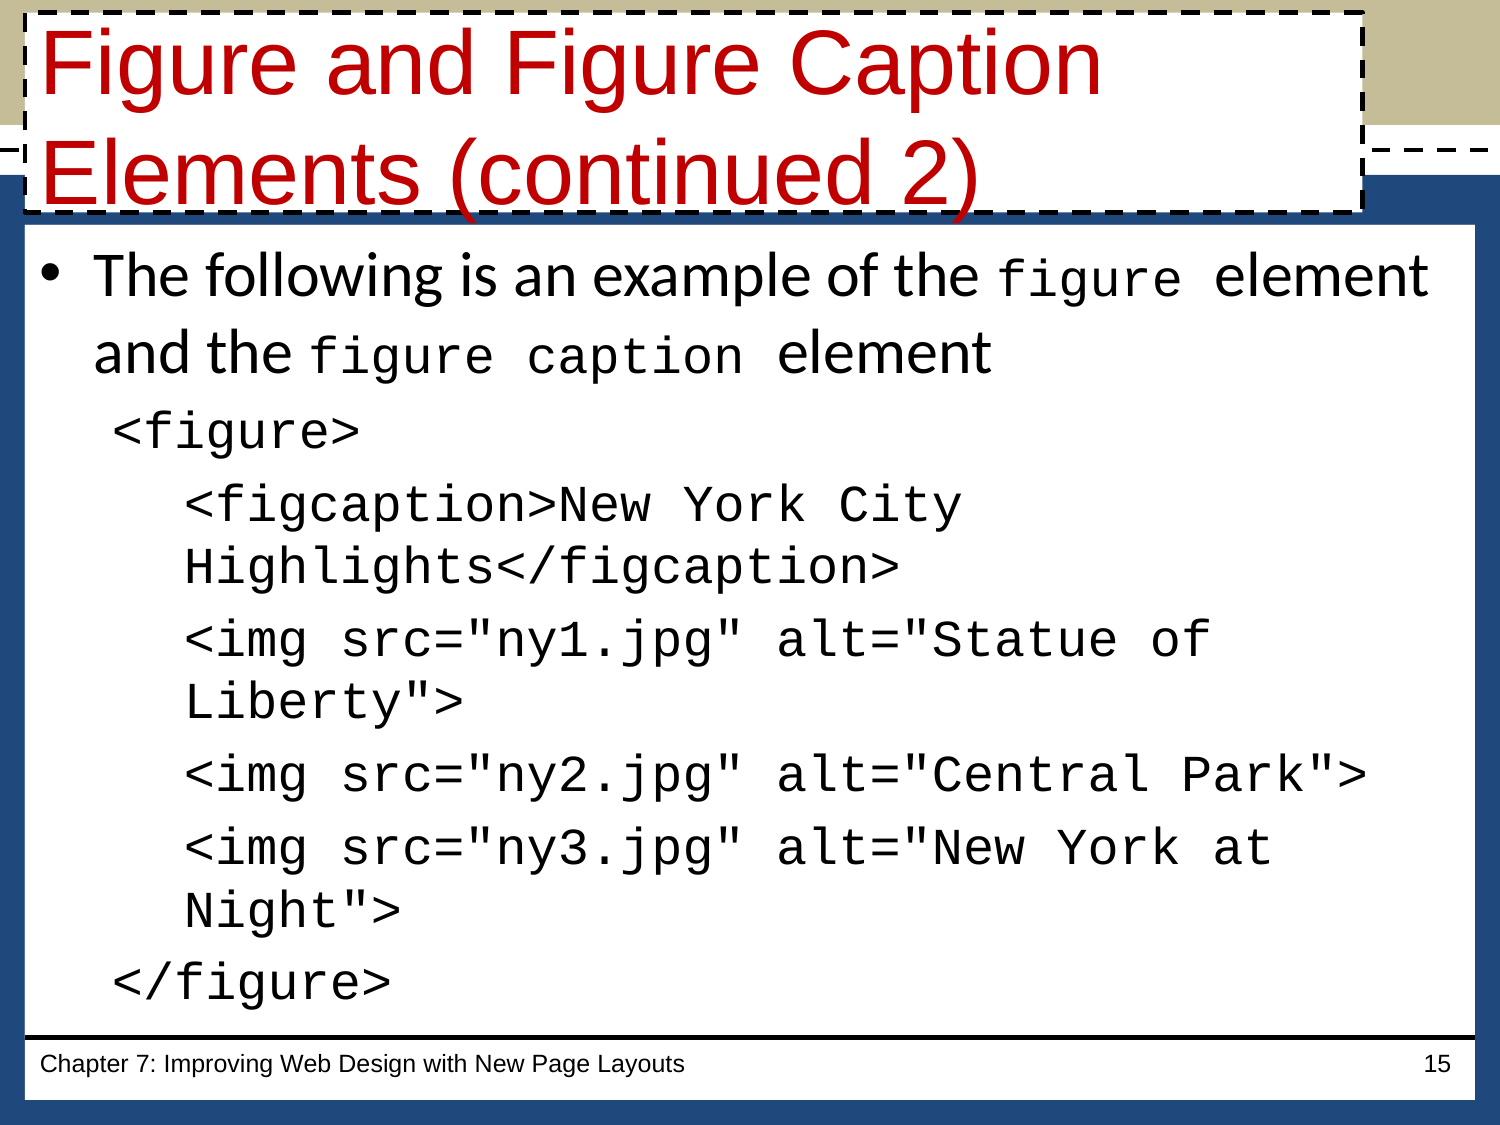

# Figure and Figure Caption Elements (continued 2)
The following is an example of the figure element and the figure caption element
<figure>
<figcaption>New York City Highlights</figcaption>
<img src="ny1.jpg" alt="Statue of Liberty">
<img src="ny2.jpg" alt="Central Park">
<img src="ny3.jpg" alt="New York at Night">
</figure>
Chapter 7: Improving Web Design with New Page Layouts
15